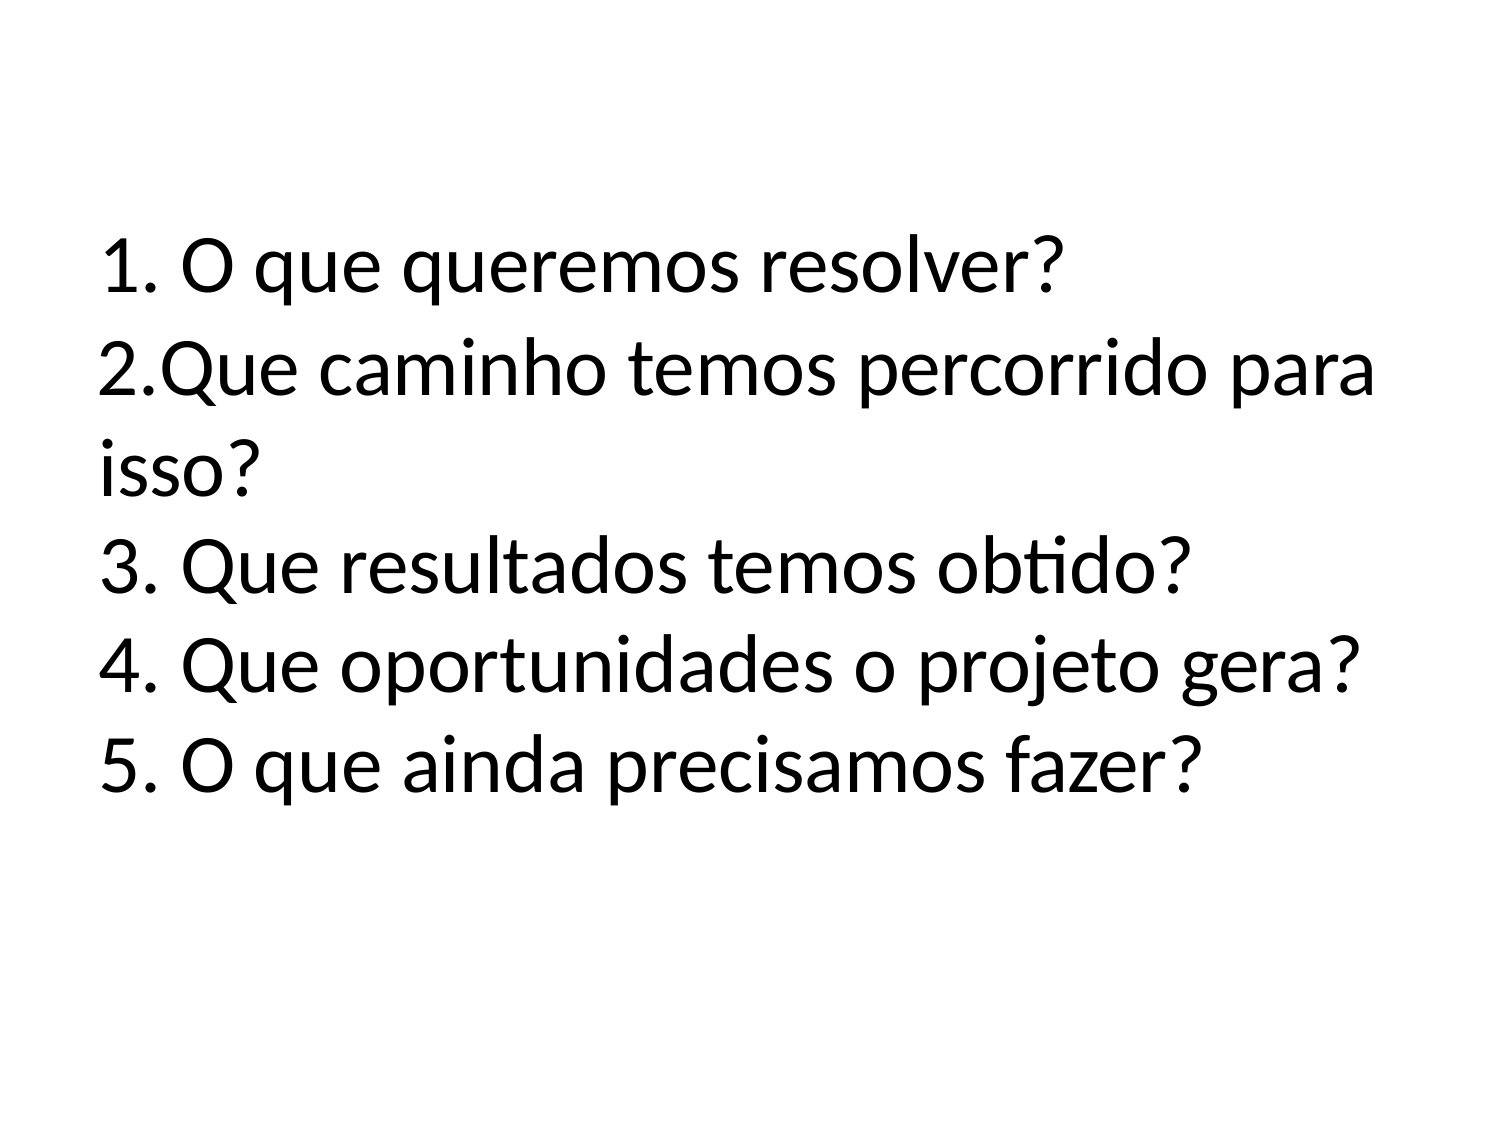

O que queremos resolver?
Que caminho temos percorrido para  isso?
Que resultados temos obtido?
Que oportunidades o projeto gera?
O que ainda precisamos fazer?